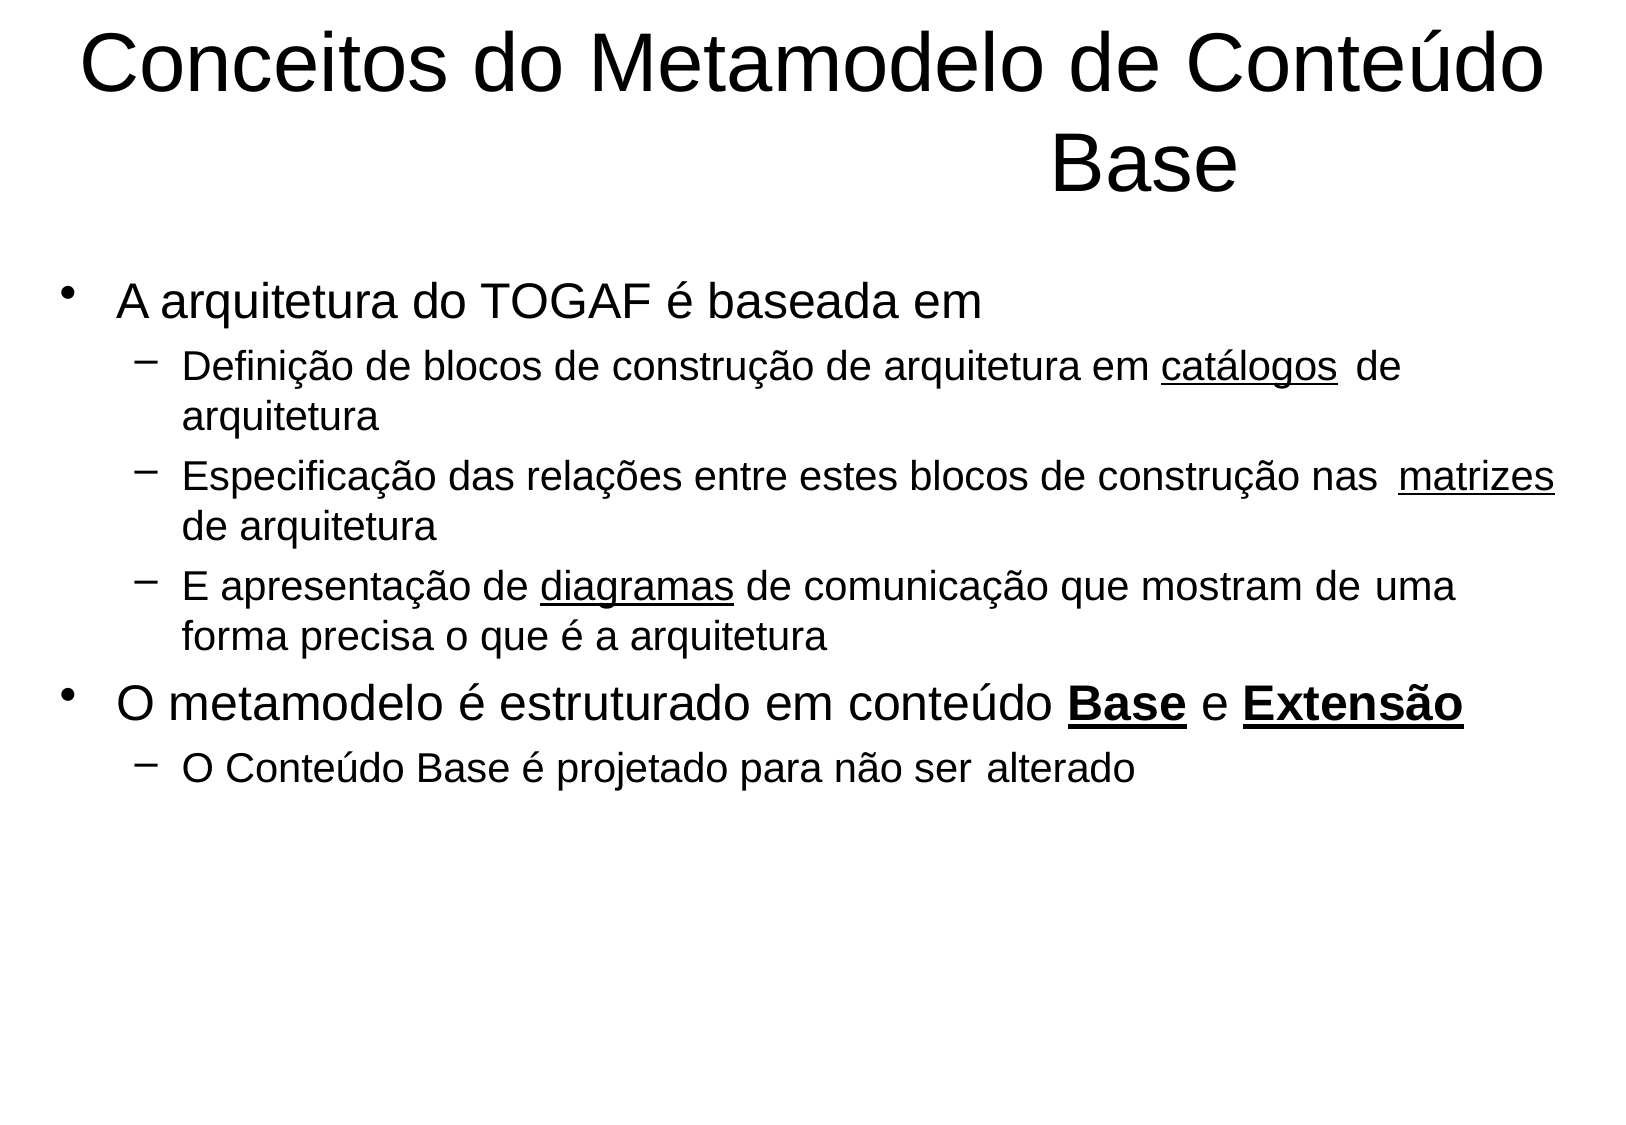

# Conceitos do Metamodelo de Conteúdo  Base
A arquitetura do TOGAF é baseada em
Definição de blocos de construção de arquitetura em catálogos de
arquitetura
Especificação das relações entre estes blocos de construção nas matrizes
de arquitetura
E apresentação de diagramas de comunicação que mostram de uma
forma precisa o que é a arquitetura
O metamodelo é estruturado em conteúdo Base e Extensão
O Conteúdo Base é projetado para não ser alterado